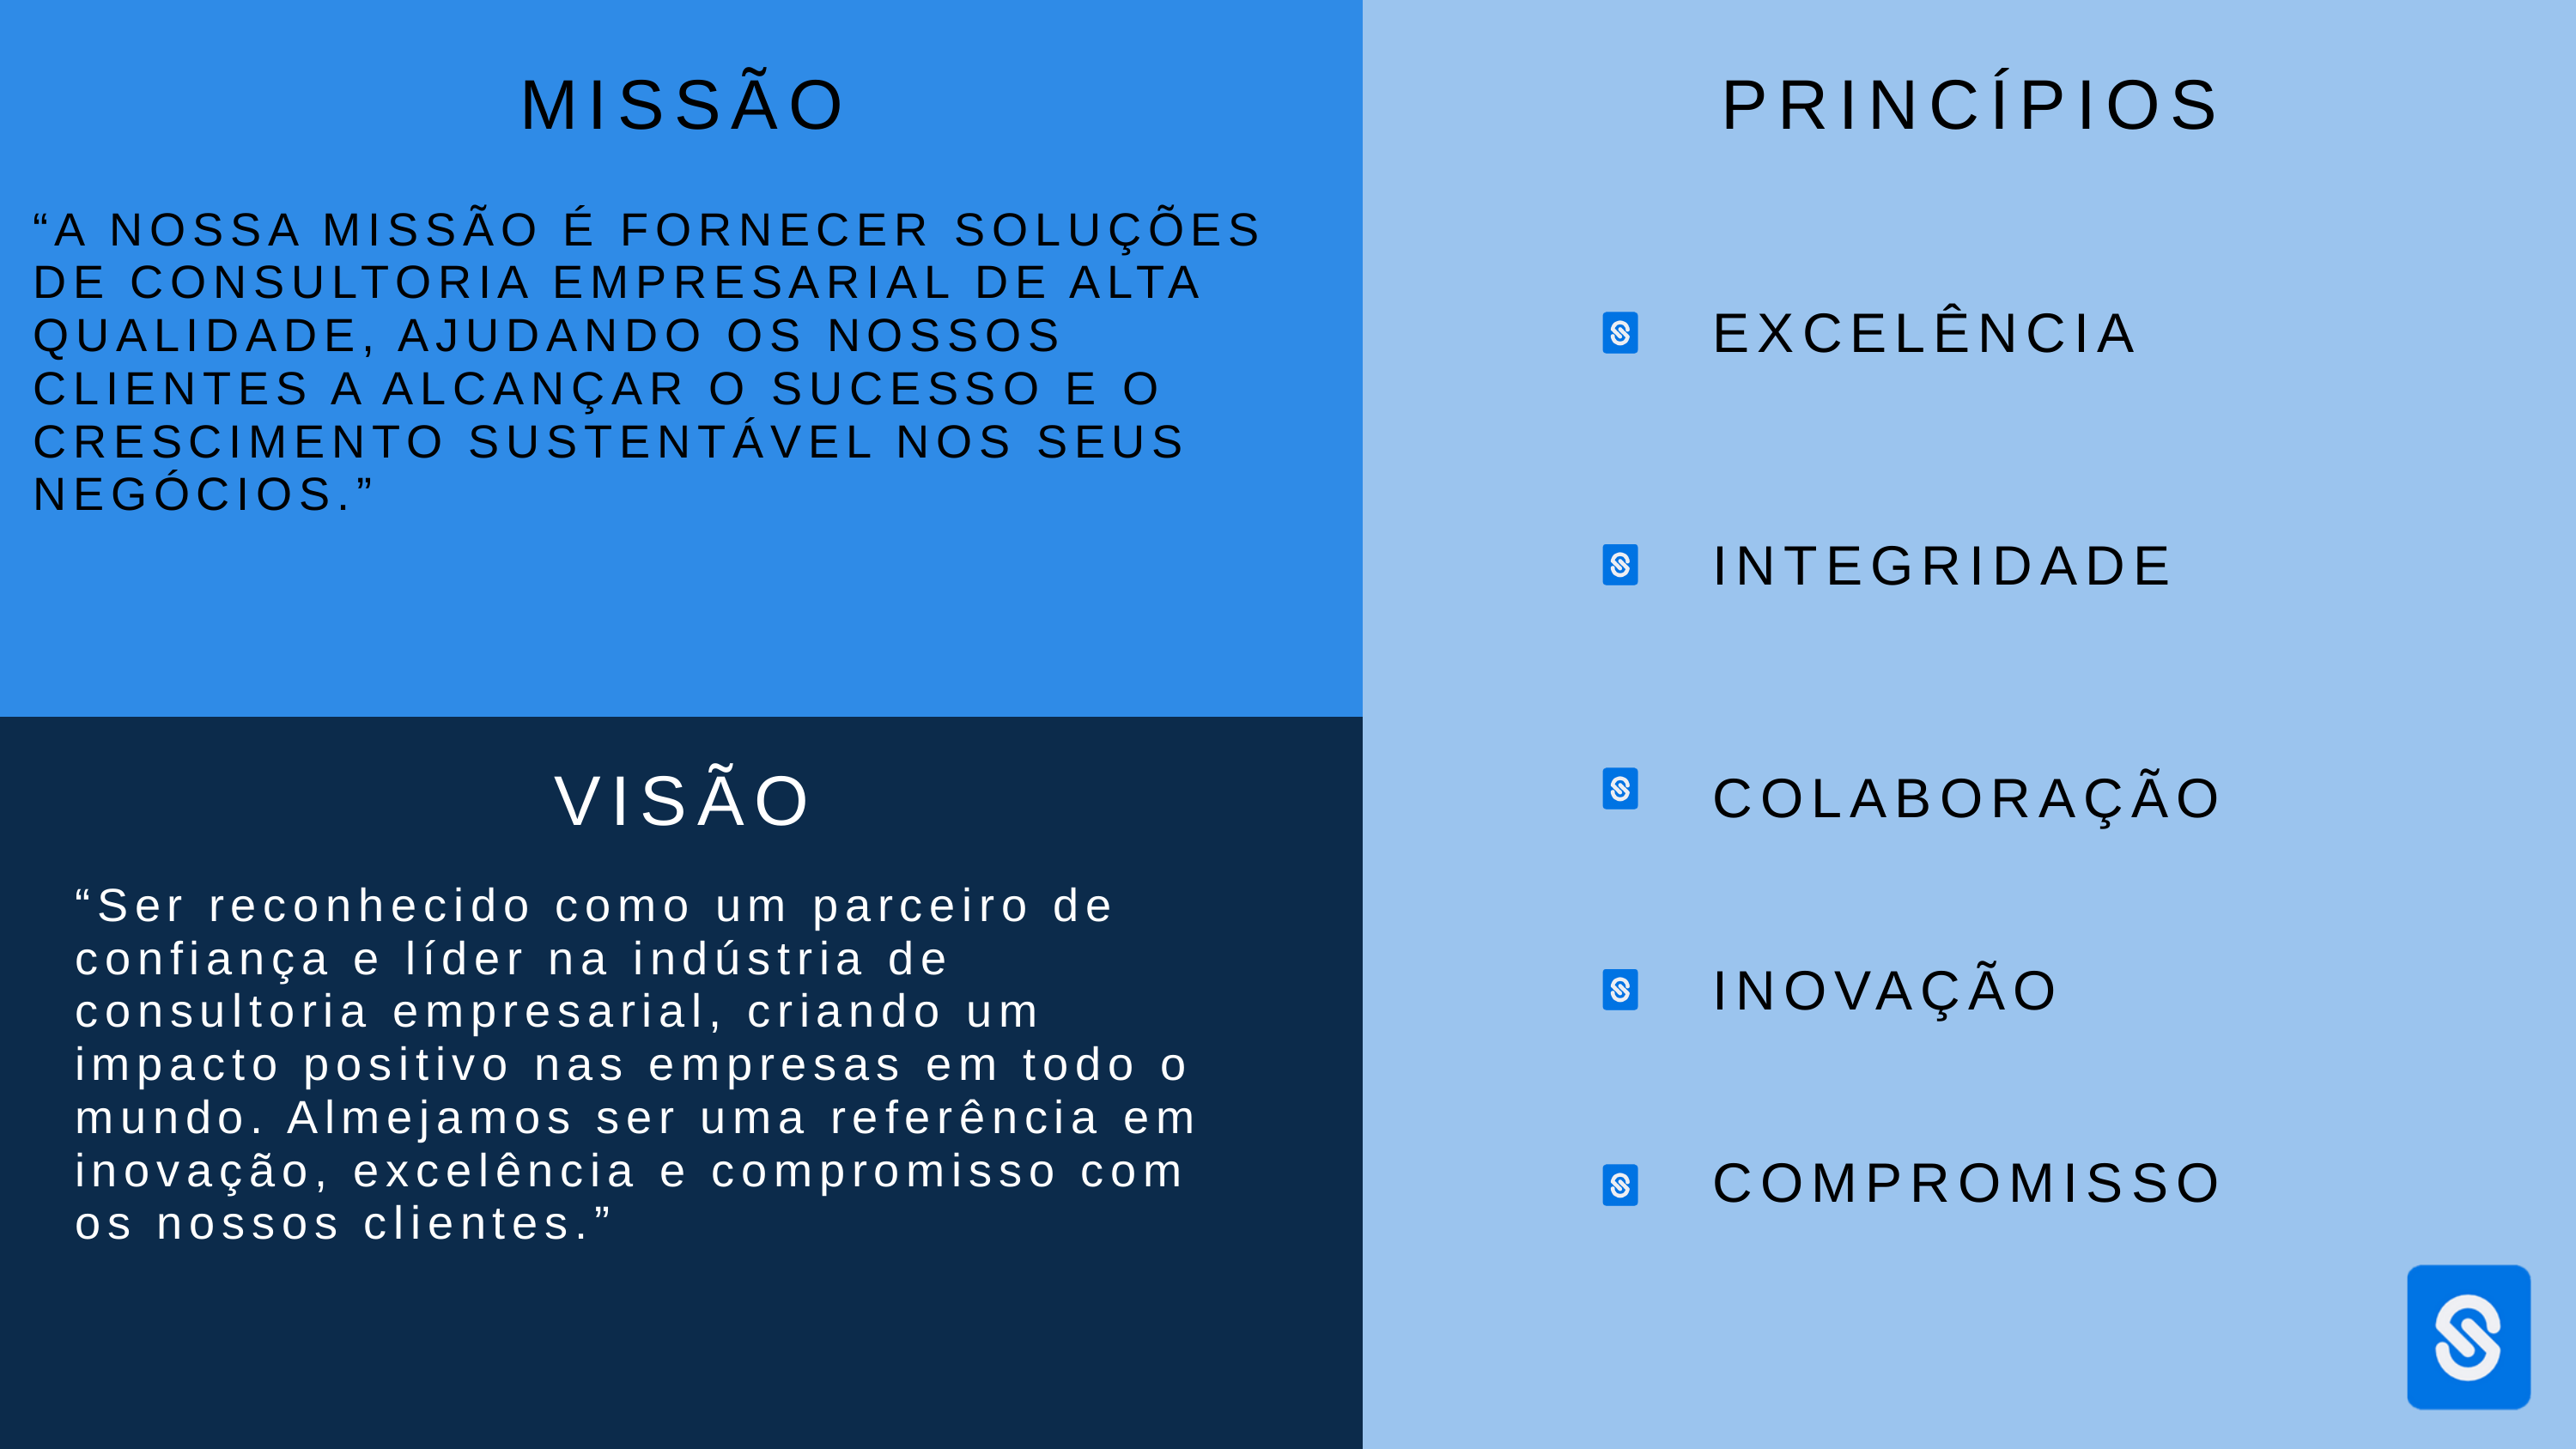

MISSÃO
PRINCÍPIOS

“A NOSSA MISSÃO É FORNECER SOLUÇÕES DE CONSULTORIA EMPRESARIAL DE ALTA QUALIDADE, AJUDANDO OS NOSSOS CLIENTES A ALCANÇAR O SUCESSO E O CRESCIMENTO SUSTENTÁVEL NOS SEUS NEGÓCIOS.”

EXCELÊNCIA

INTEGRIDADE

VISÃO
COLABORAÇÃO

“Ser reconhecido como um parceiro de confiança e líder na indústria de consultoria empresarial, criando um impacto positivo nas empresas em todo o mundo. Almejamos ser uma referência em inovação, excelência e compromisso com os nossos clientes.”

INOVAÇÃO

COMPROMISSO